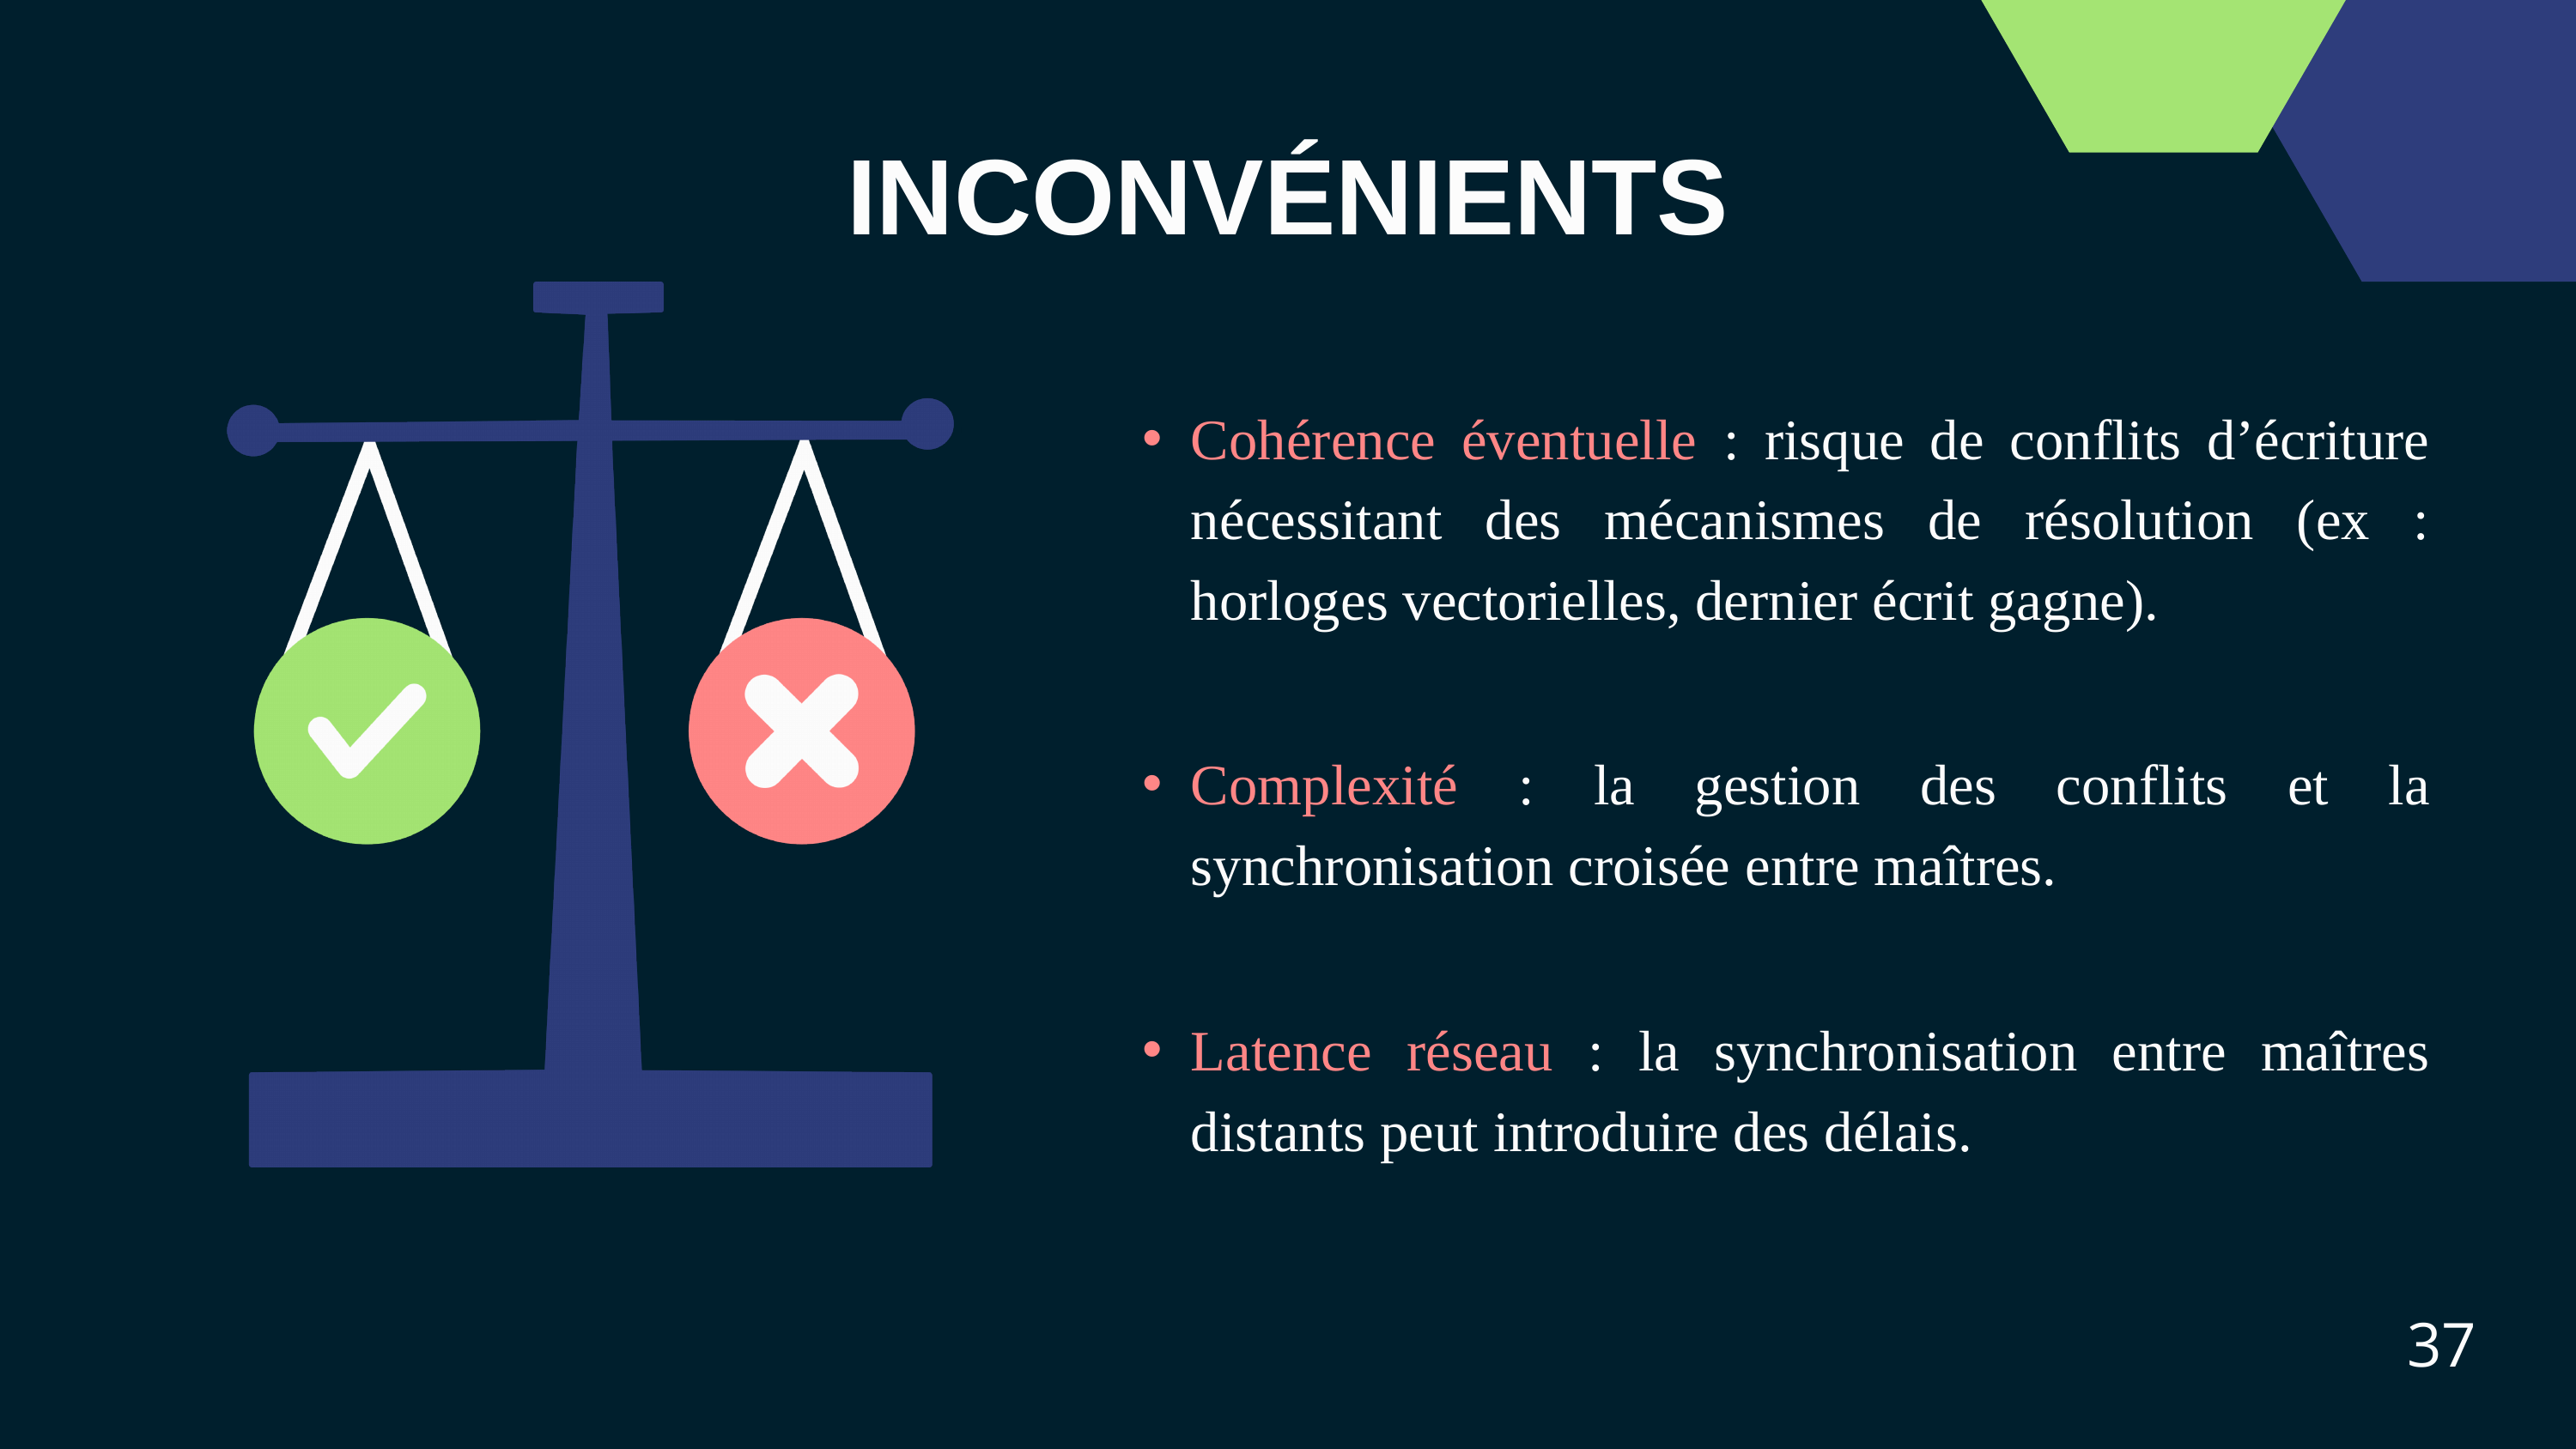

INCONVÉNIENTS

Cohérence éventuelle : risque de conflits d’écriture nécessitant des mécanismes de résolution (ex : horloges vectorielles, dernier écrit gagne).
Complexité : la gestion des conflits et la synchronisation croisée entre maîtres.
Latence réseau : la synchronisation entre maîtres distants peut introduire des délais.
37